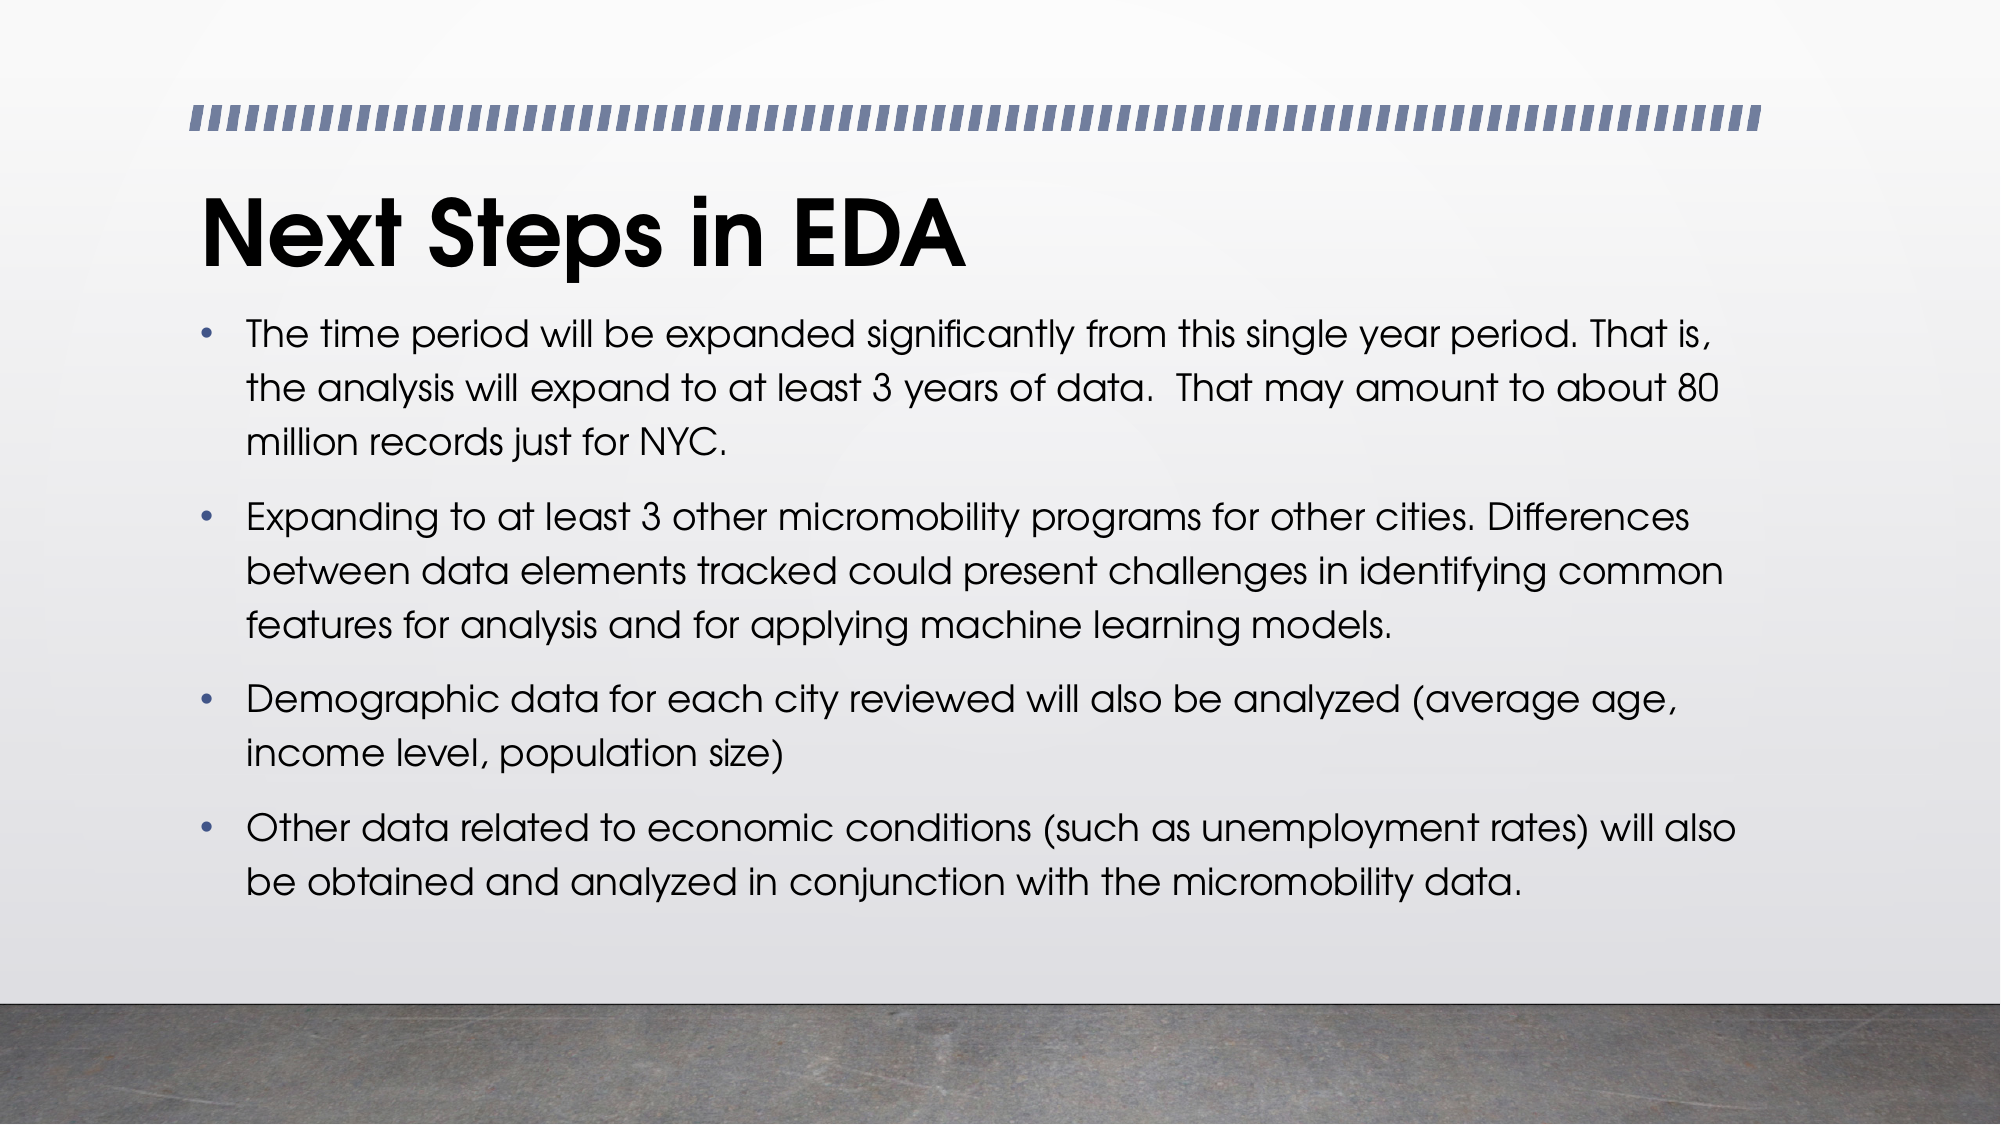

# Next Steps in EDA
The time period will be expanded significantly from this single year period. That is, the analysis will expand to at least 3 years of data.  That may amount to about 80 million records just for NYC.
Expanding to at least 3 other micromobility programs for other cities. Differences between data elements tracked could present challenges in identifying common features for analysis and for applying machine learning models.
Demographic data for each city reviewed will also be analyzed (average age, income level, population size)
Other data related to economic conditions (such as unemployment rates) will also be obtained and analyzed in conjunction with the micromobility data.